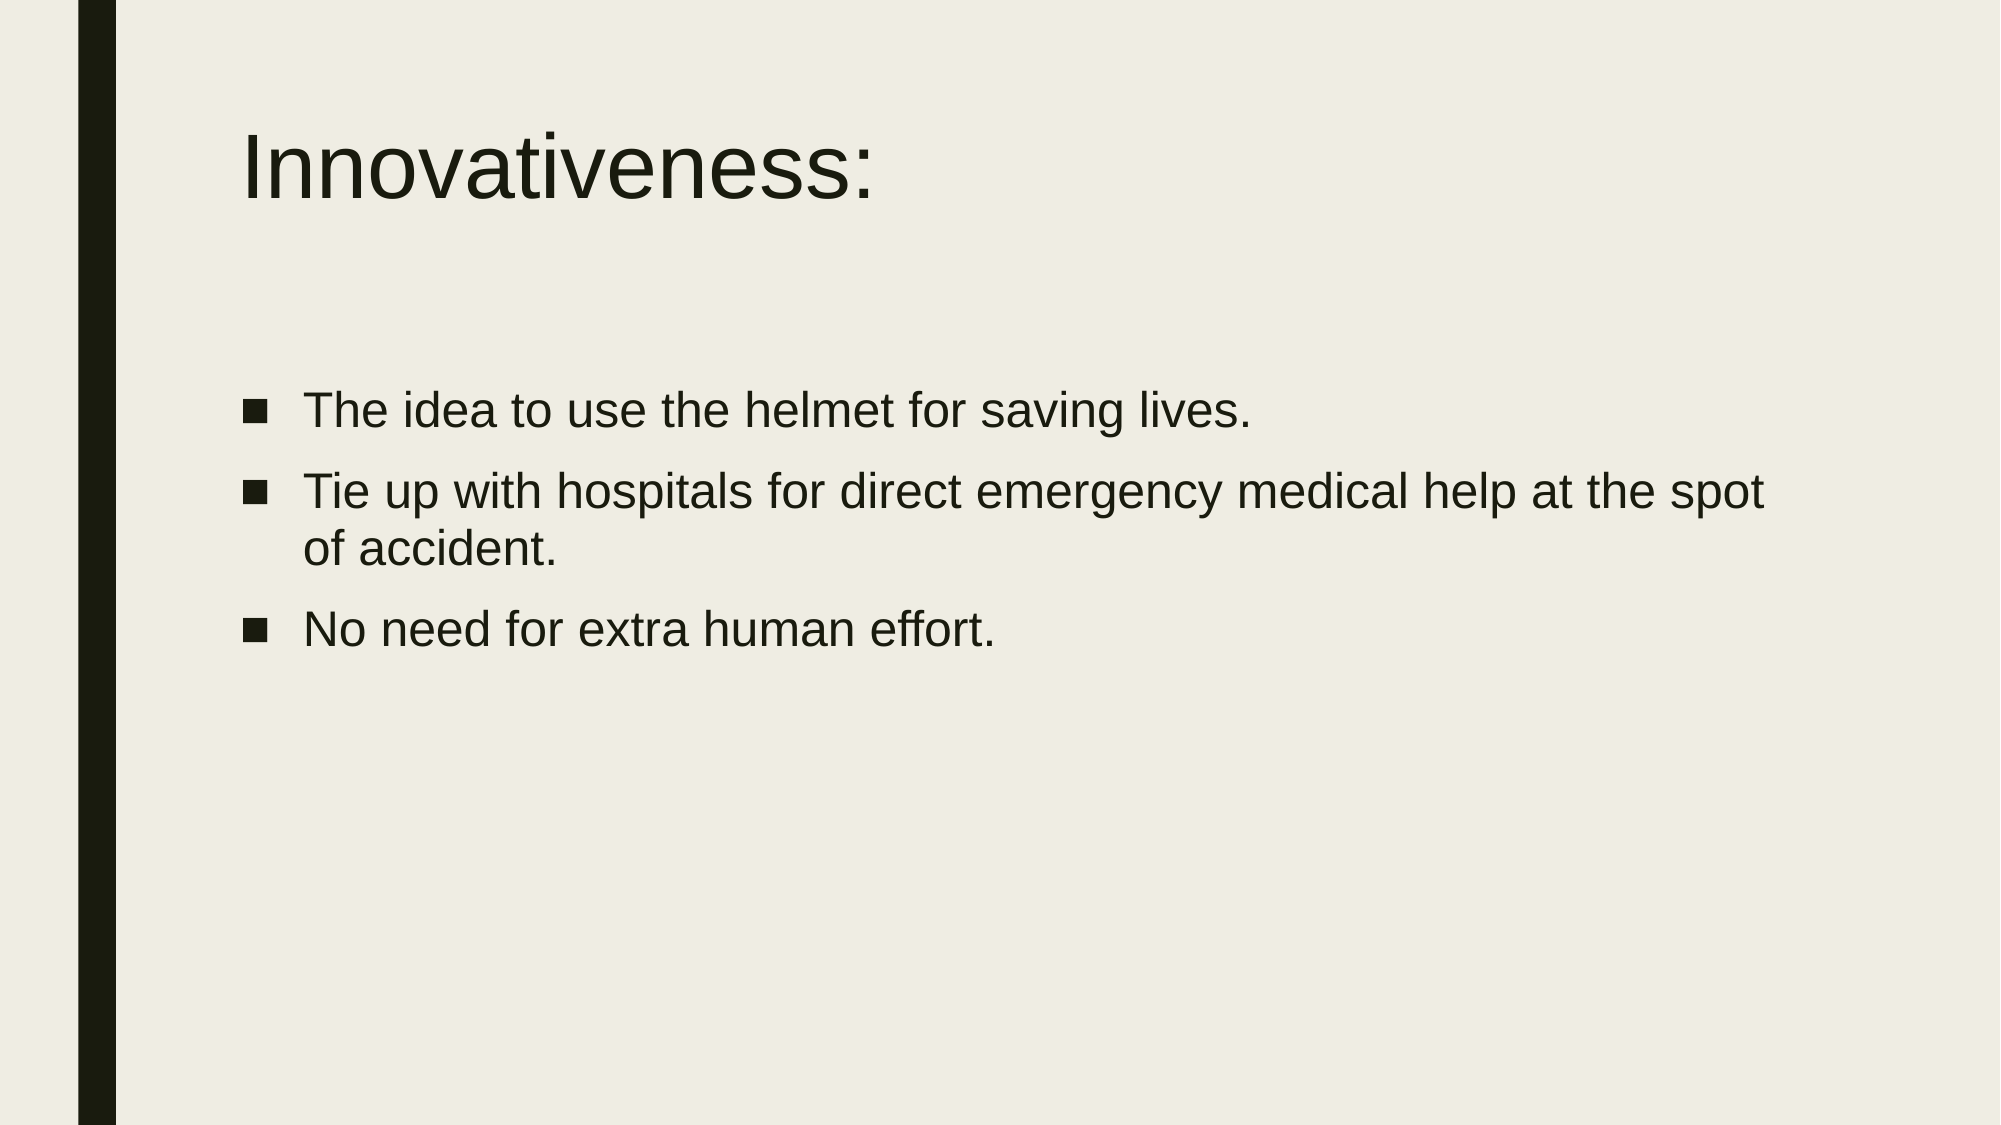

# Innovativeness:
The idea to use the helmet for saving lives.
Tie up with hospitals for direct emergency medical help at the spot of accident.
No need for extra human effort.